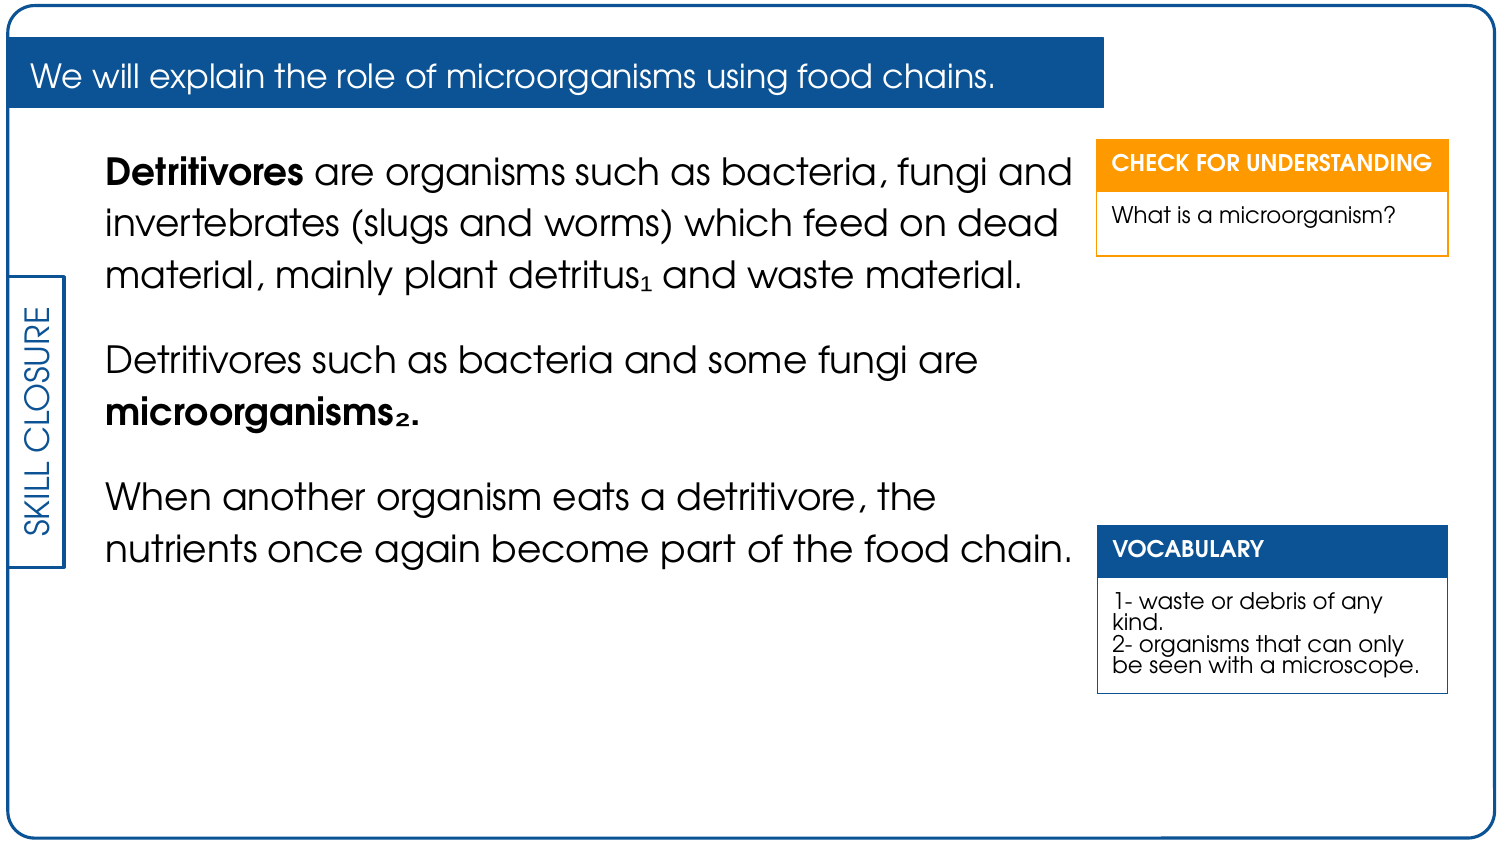

We will explain the role of microorganisms using food chains.
Detritivores are organisms such as bacteria, fungi and invertebrates (slugs and worms) which feed on dead material, mainly plant detritus₁ and waste material.
Detritivores such as bacteria and some fungi are microorganisms₂.
When another organism eats a detritivore, the nutrients once again become part of the food chain.

| CHECK FOR UNDERSTANDING |
| --- |
| What is a microorganism? |
| VOCABULARY |
| --- |
| 1- waste or debris of any kind. 2- organisms that can only be seen with a microscope. |